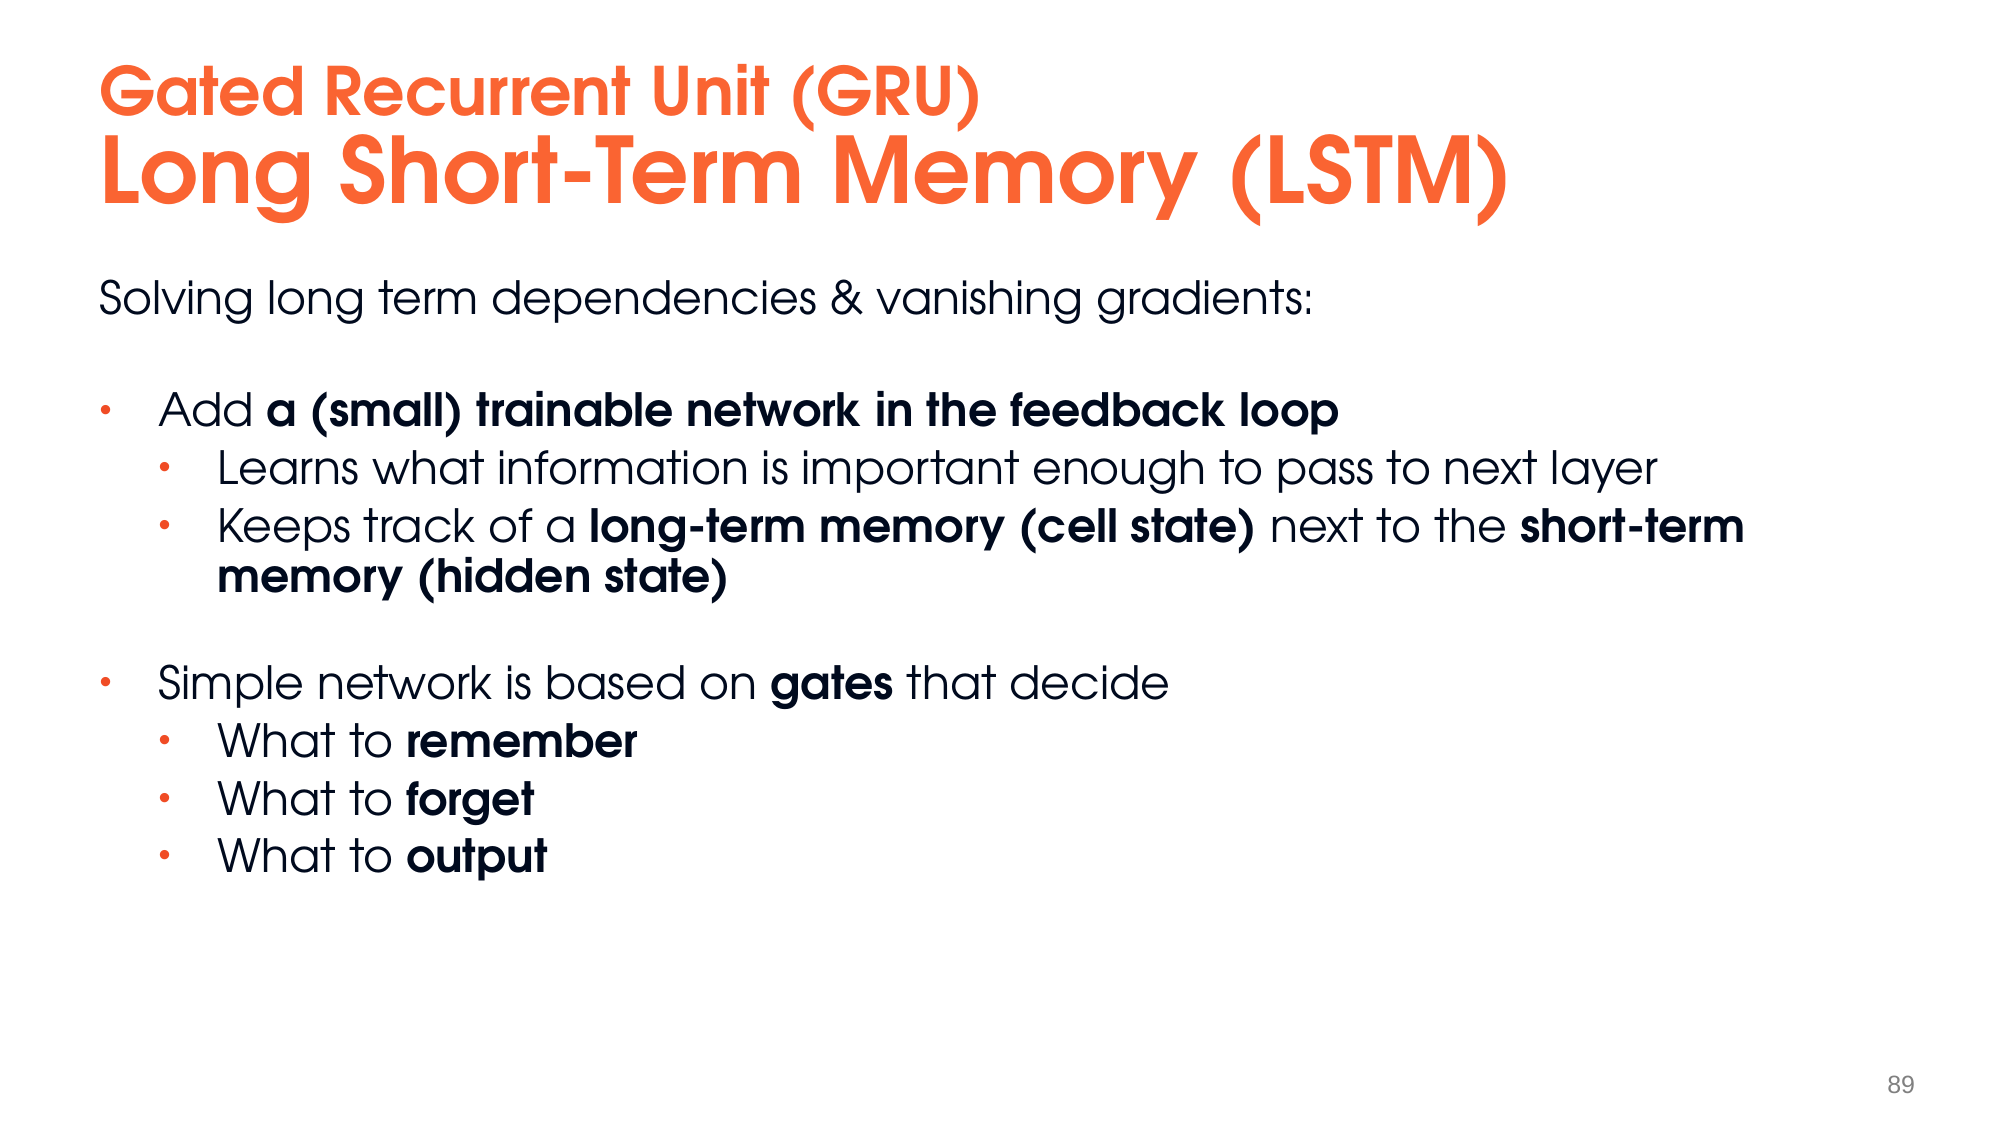

# Gated Recurrent Unit (GRU) Long Short-Term Memory (LSTM)
Solving long term dependencies & vanishing gradients:
Add a (small) trainable network in the feedback loop
Learns what information is important enough to pass to next layer
Keeps track of a long-term memory (cell state) next to the short-term memory (hidden state)
Simple network is based on gates that decide
What to remember
What to forget
What to output

89